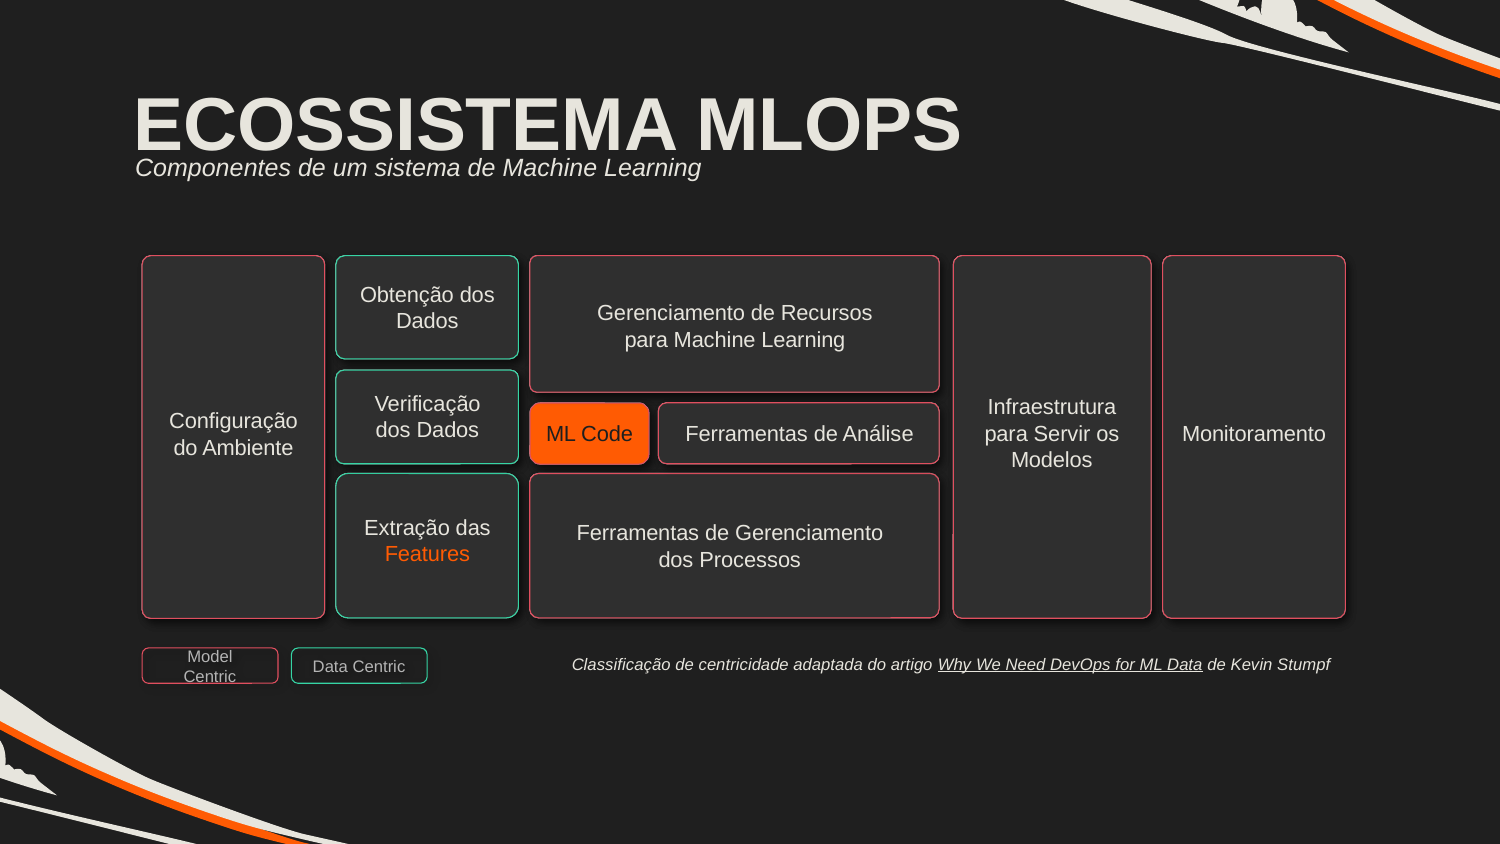

ECOSSISTEMA MLOPS
Componentes de um sistema de Machine Learning

Gerenciamento de Recursos para Machine Learning
Infraestrutura para Servir os Modelos
Configuração do Ambiente

Ferramentas de Análise
Monitoramento
ML Code

Ferramentas de Gerenciamento dos Processos

Obtenção dos Dados

Verificação dos Dados

Extração das Features

Obtenção dos Dados
Gerenciamento de Recursos para Machine Learning

Verificação dos Dados
Infraestrutura para Servir os Modelos
Configuração

Ferramentas de Análise
Monitoramento
ML Code

Extração das Features
Ferramentas de Gerenciamento dos Processos
Classificação de centricidade adaptada do artigo Why We Need DevOps for ML Data de Kevin Stumpf
Model Centric
Data Centric